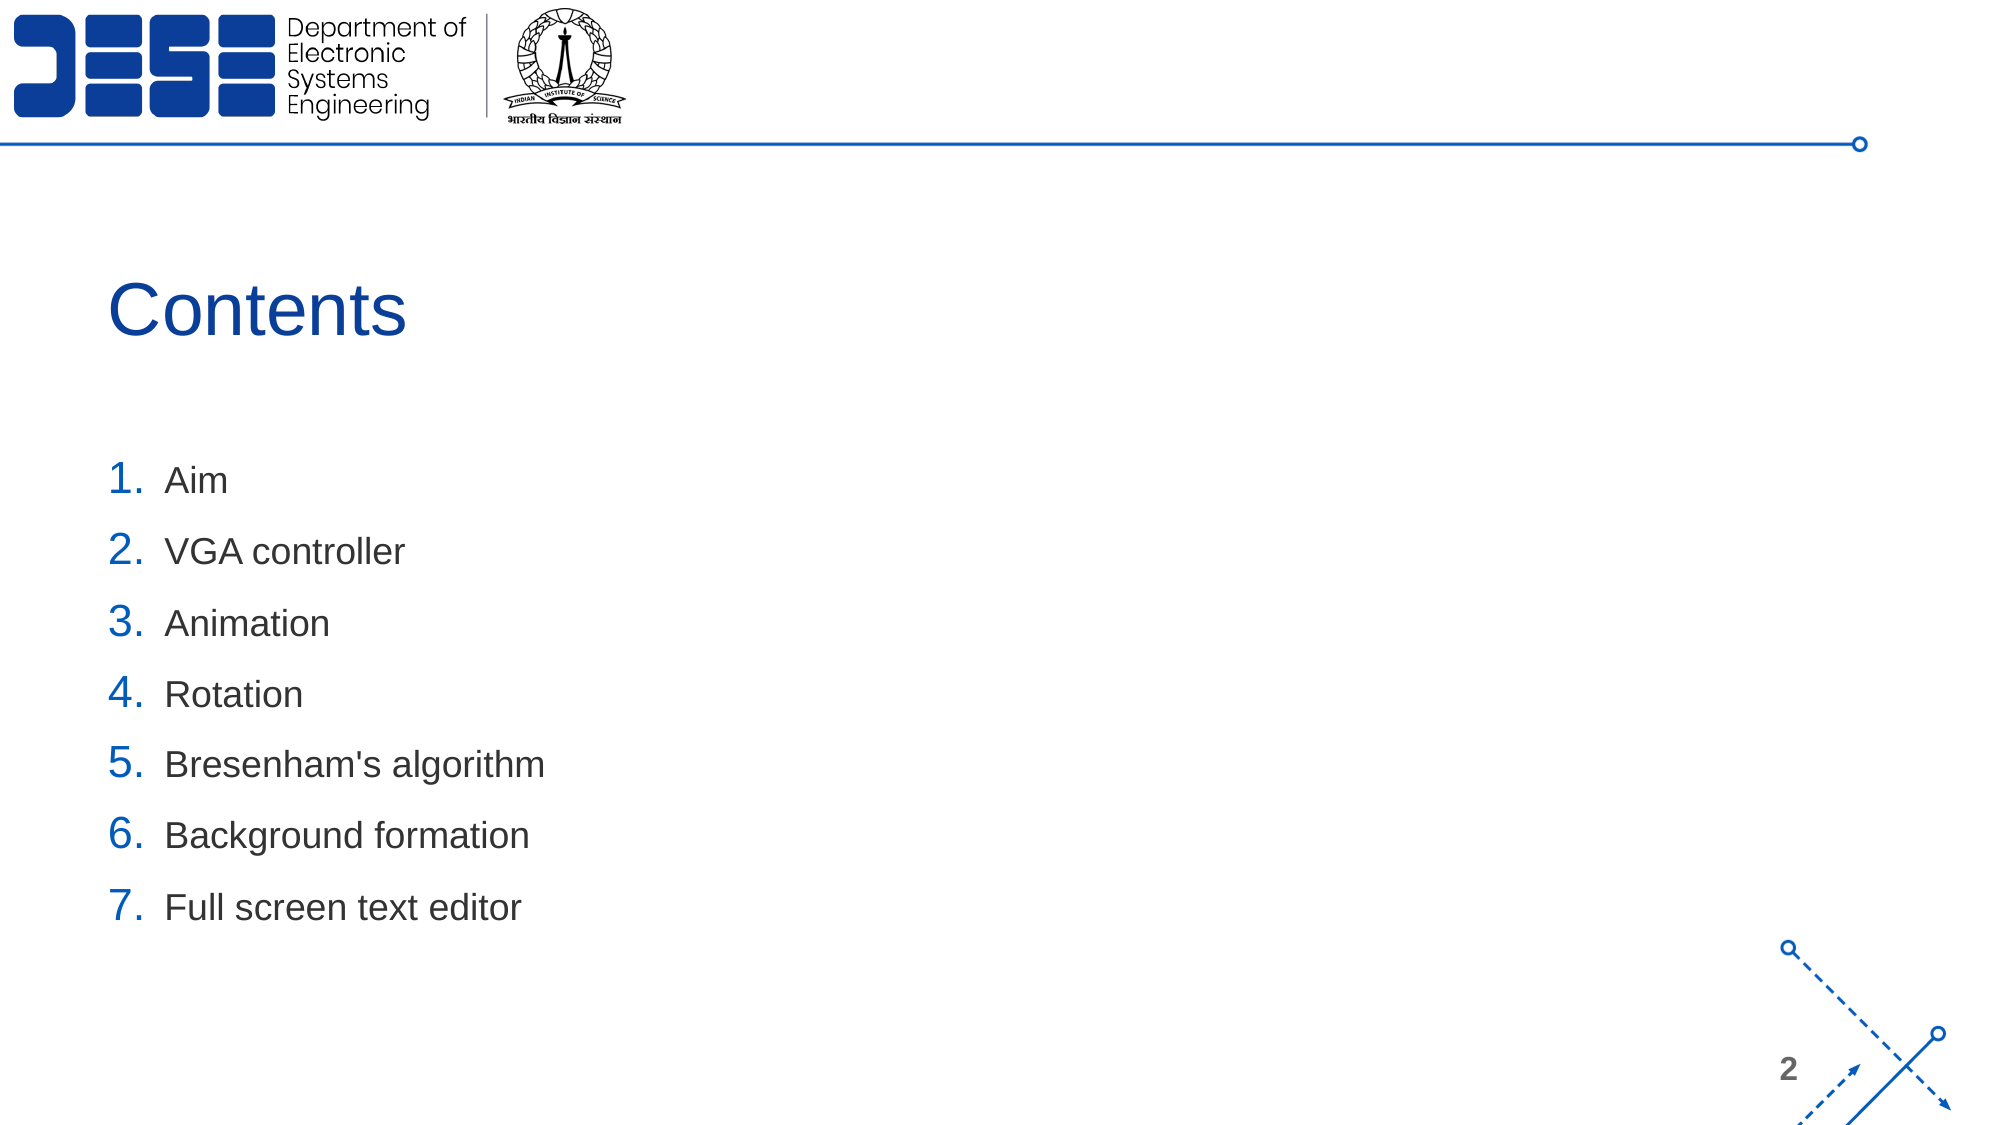

# Contents
Aim
VGA controller
Animation
Rotation
Bresenham's algorithm
Background formation
Full screen text editor